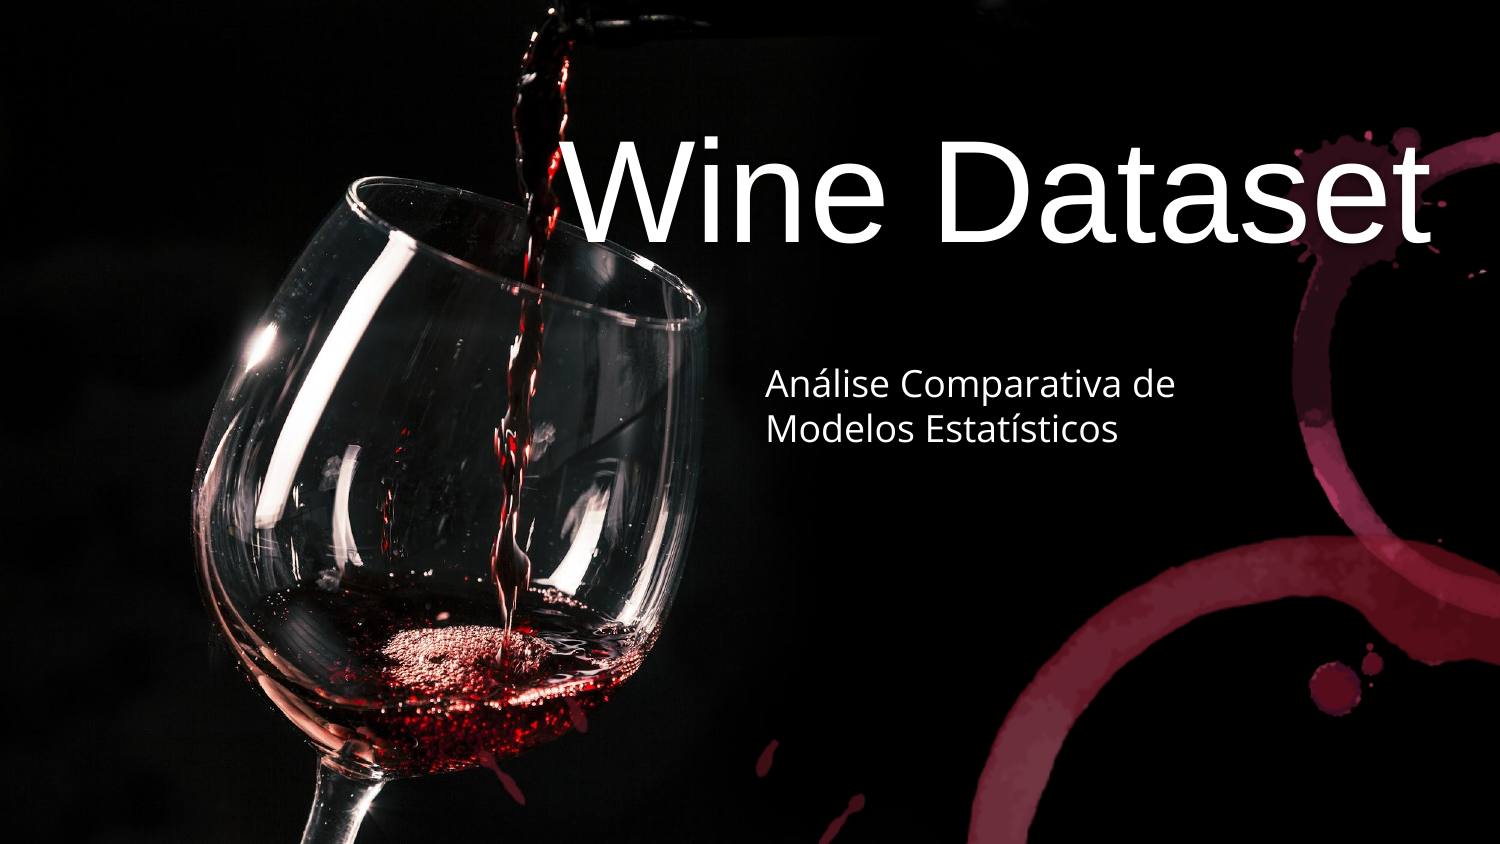

# Wine Dataset
Análise Comparativa de Modelos Estatísticos